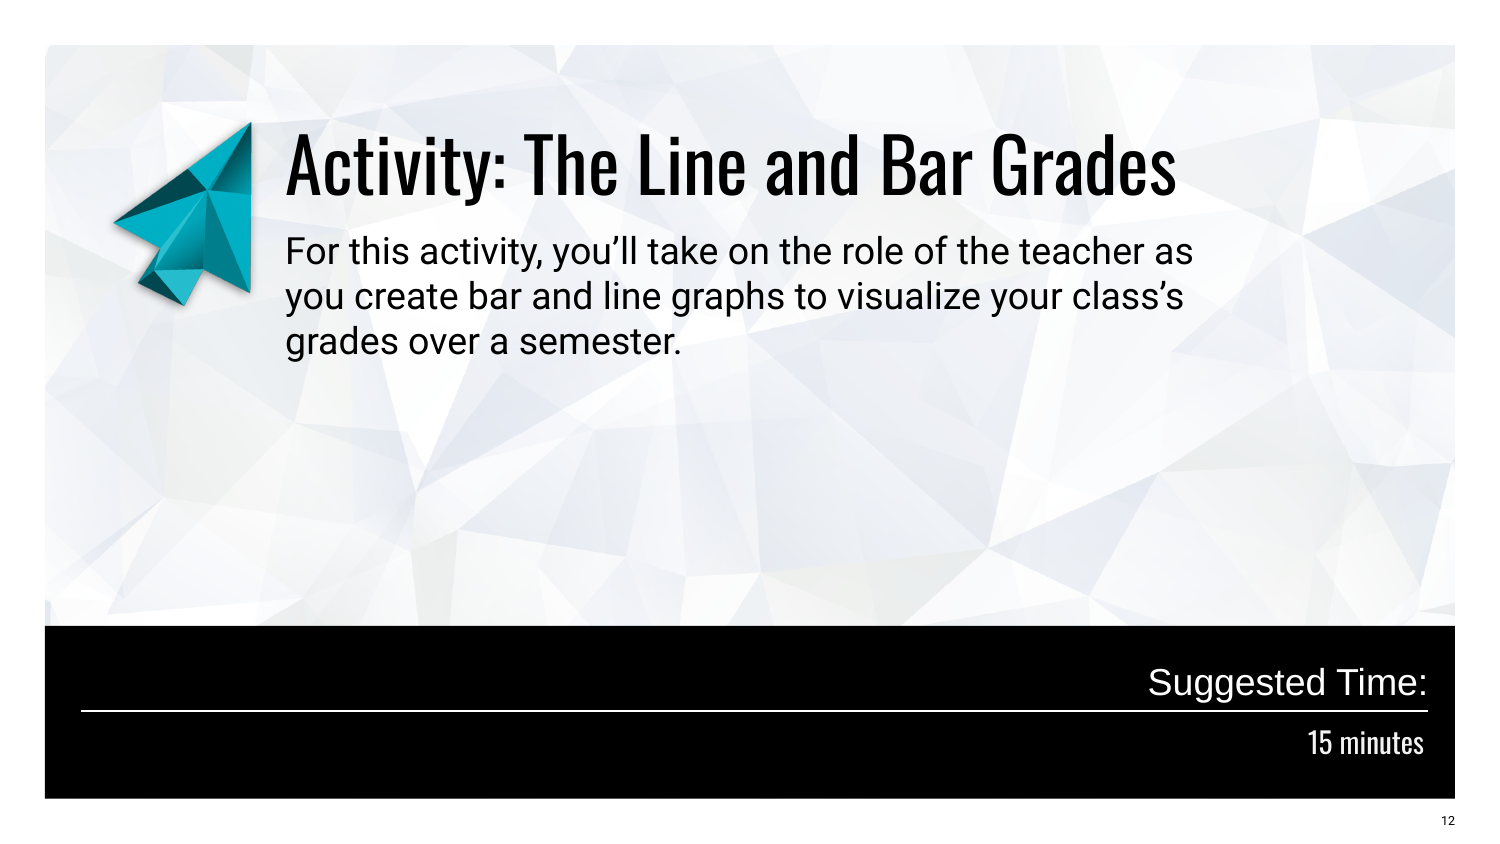

# Activity: The Line and Bar Grades
For this activity, you’ll take on the role of the teacher as you create bar and line graphs to visualize your class’s grades over a semester.
15 minutes